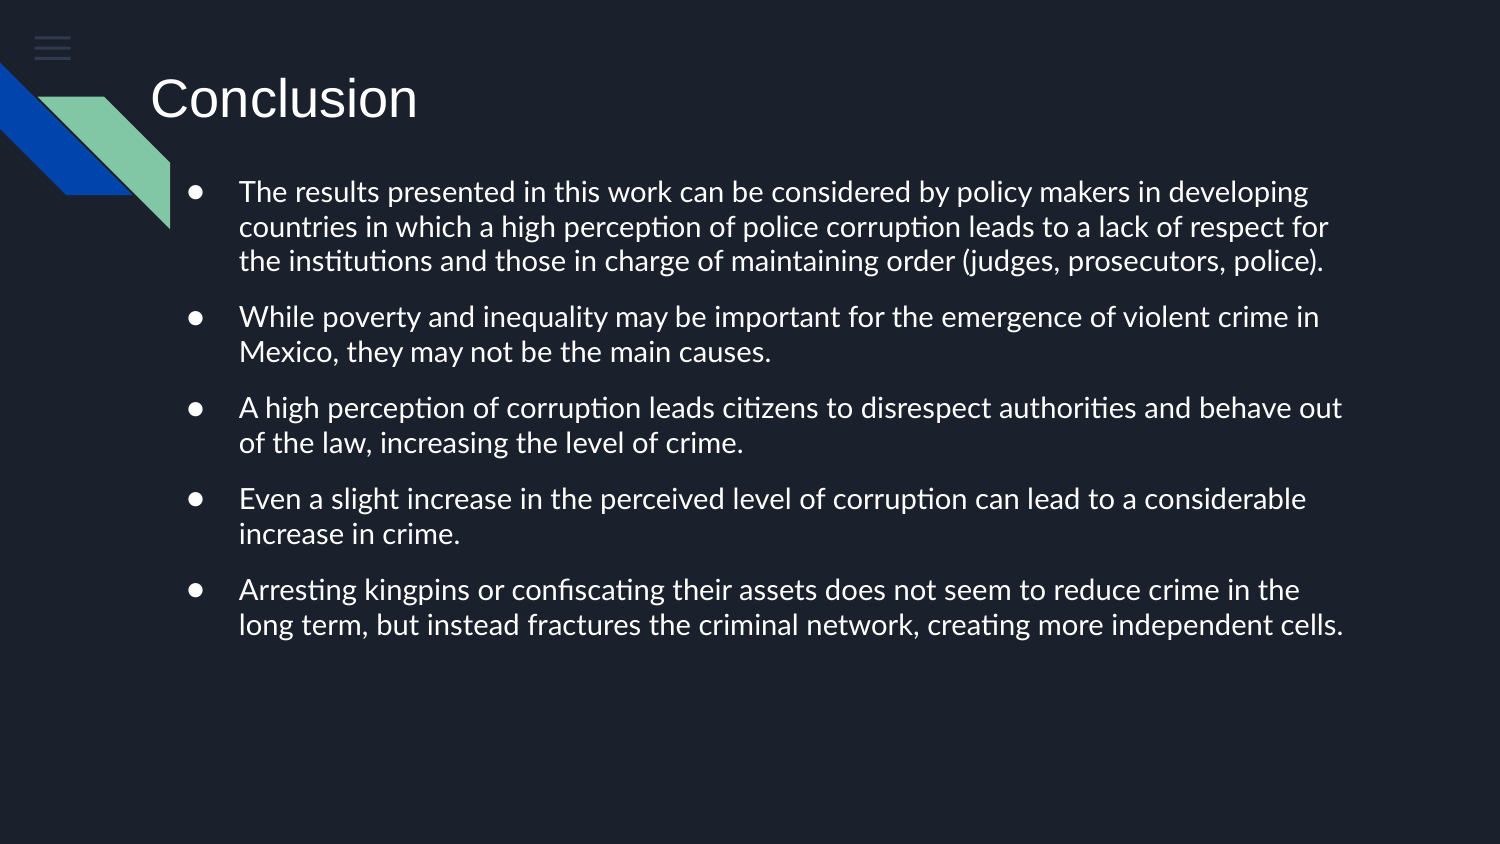

Conclusion
The results presented in this work can be considered by policy makers in developing countries in which a high perception of police corruption leads to a lack of respect for the institutions and those in charge of maintaining order (judges, prosecutors, police).
While poverty and inequality may be important for the emergence of violent crime in Mexico, they may not be the main causes.
A high perception of corruption leads citizens to disrespect authorities and behave out of the law, increasing the level of crime.
Even a slight increase in the perceived level of corruption can lead to a considerable increase in crime.
Arresting kingpins or confiscating their assets does not seem to reduce crime in the long term, but instead fractures the criminal network, creating more independent cells.